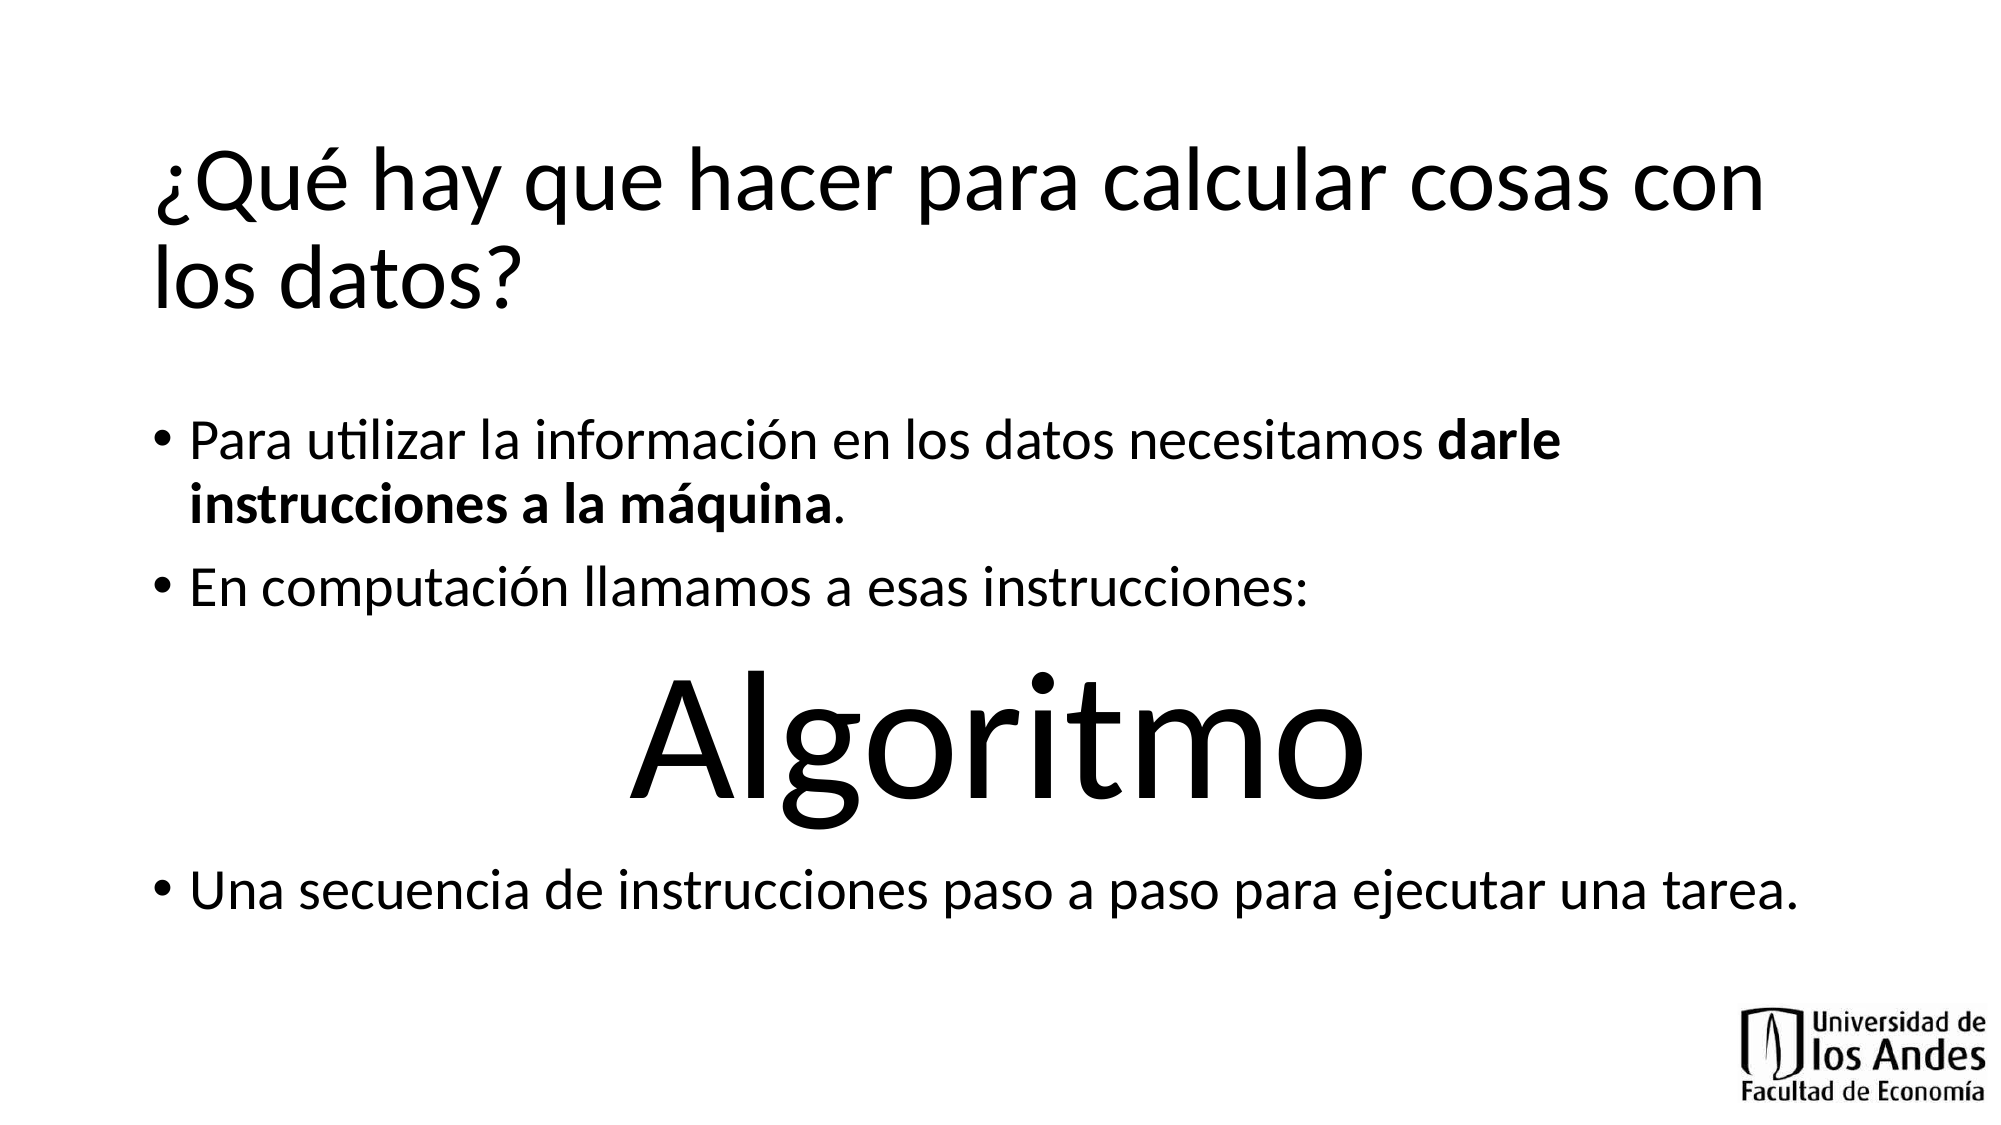

# ¿Qué hay que hacer para calcular cosas con los datos?
Para utilizar la información en los datos necesitamos darle instrucciones a la máquina.
En computación llamamos a esas instrucciones:
Algoritmo
Una secuencia de instrucciones paso a paso para ejecutar una tarea.